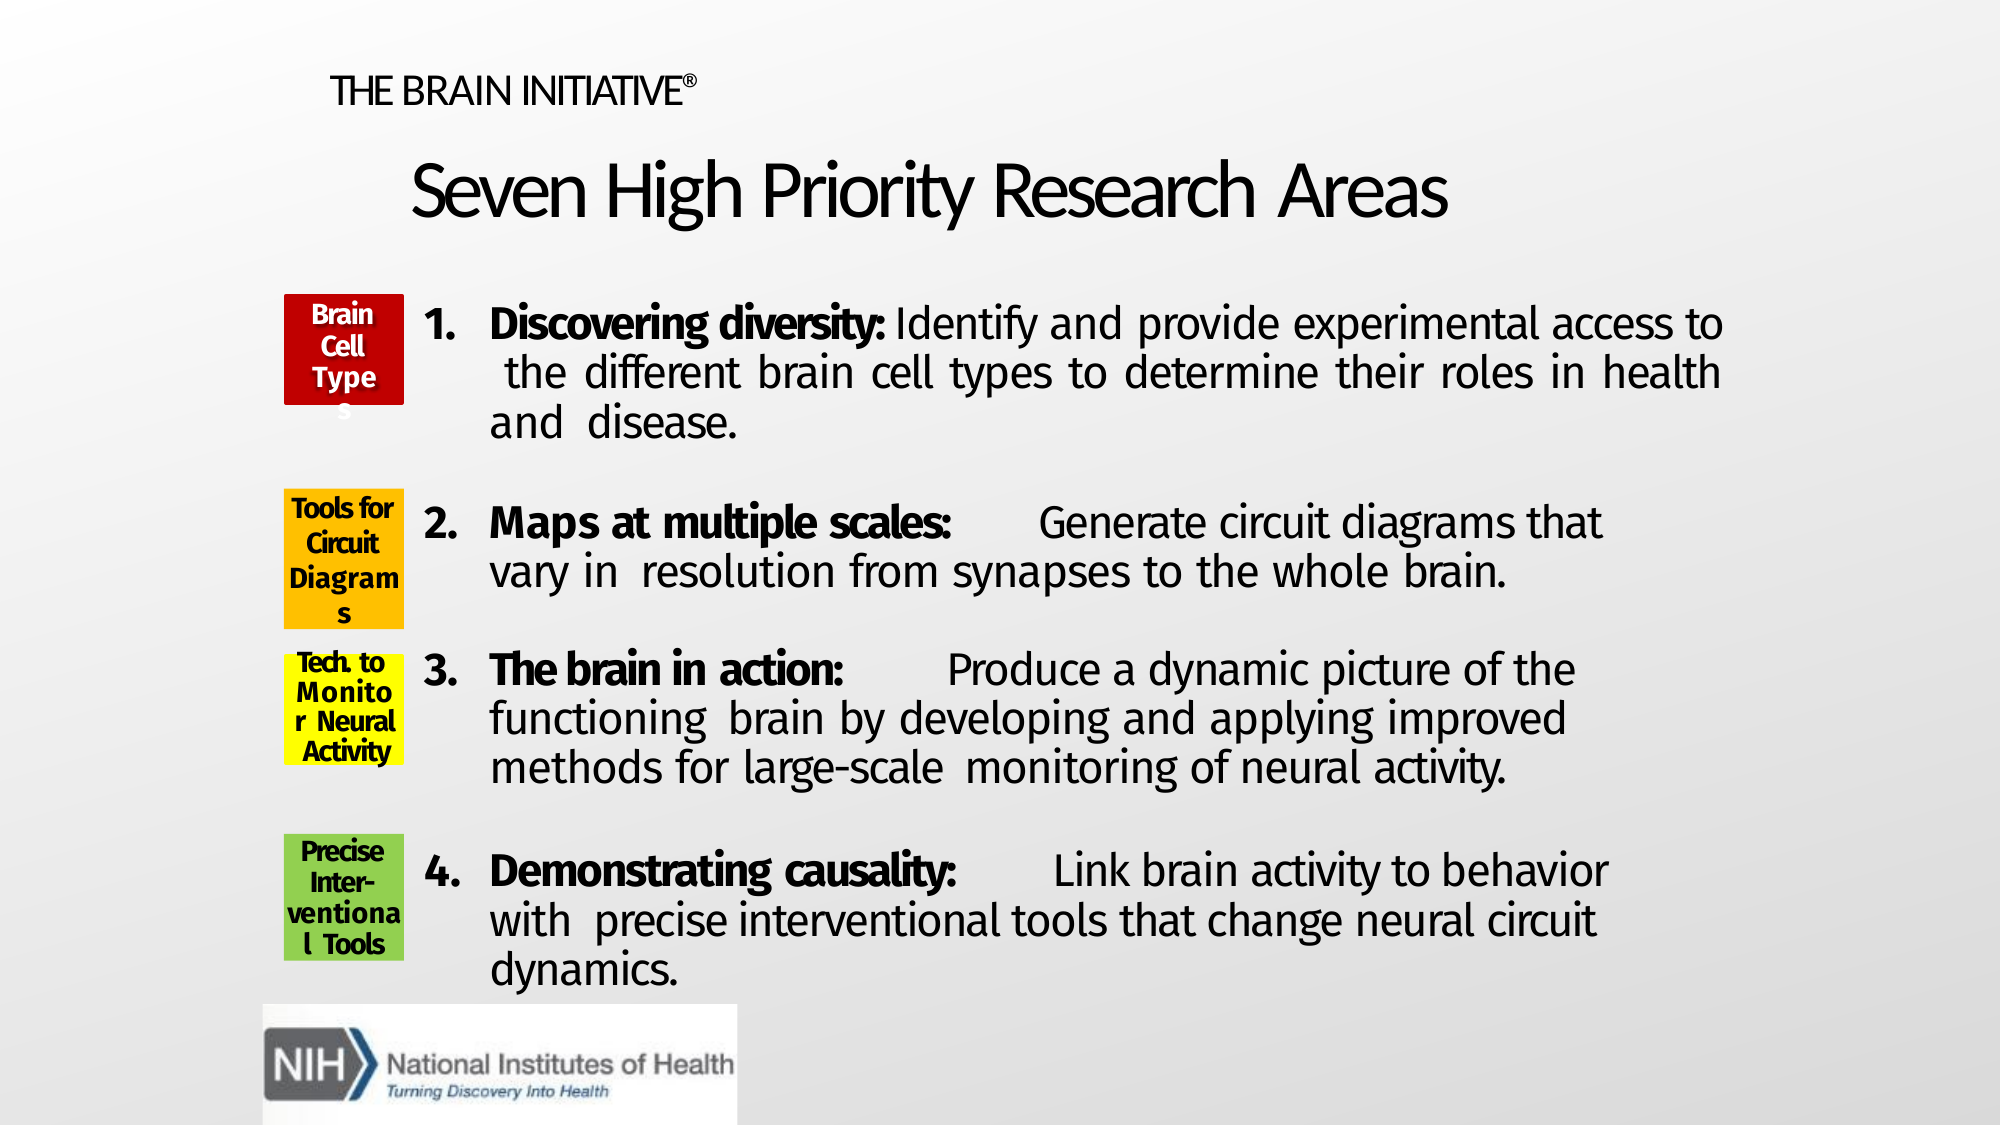

# THE BRAIN INITIATIVE®
Seven High Priority Research Areas

Discovering diversity: Identify and provide experimental access to  the different brain cell types to determine their roles in health and  disease.
Maps at multiple scales:	Generate circuit diagrams that vary in  resolution from synapses to the whole brain.
The brain in action:	Produce a dynamic picture of the functioning  brain by developing and applying improved methods for large-scale  monitoring of neural activity.

Demonstrating causality:	Link brain activity to behavior with  precise interventional tools that change neural circuit dynamics.
Brain  Cell  Types

Tools for  Circuit  Diagrams
Tech. to

Monitor  Neural  Activity
Precise  Inter-  ventional  Tools